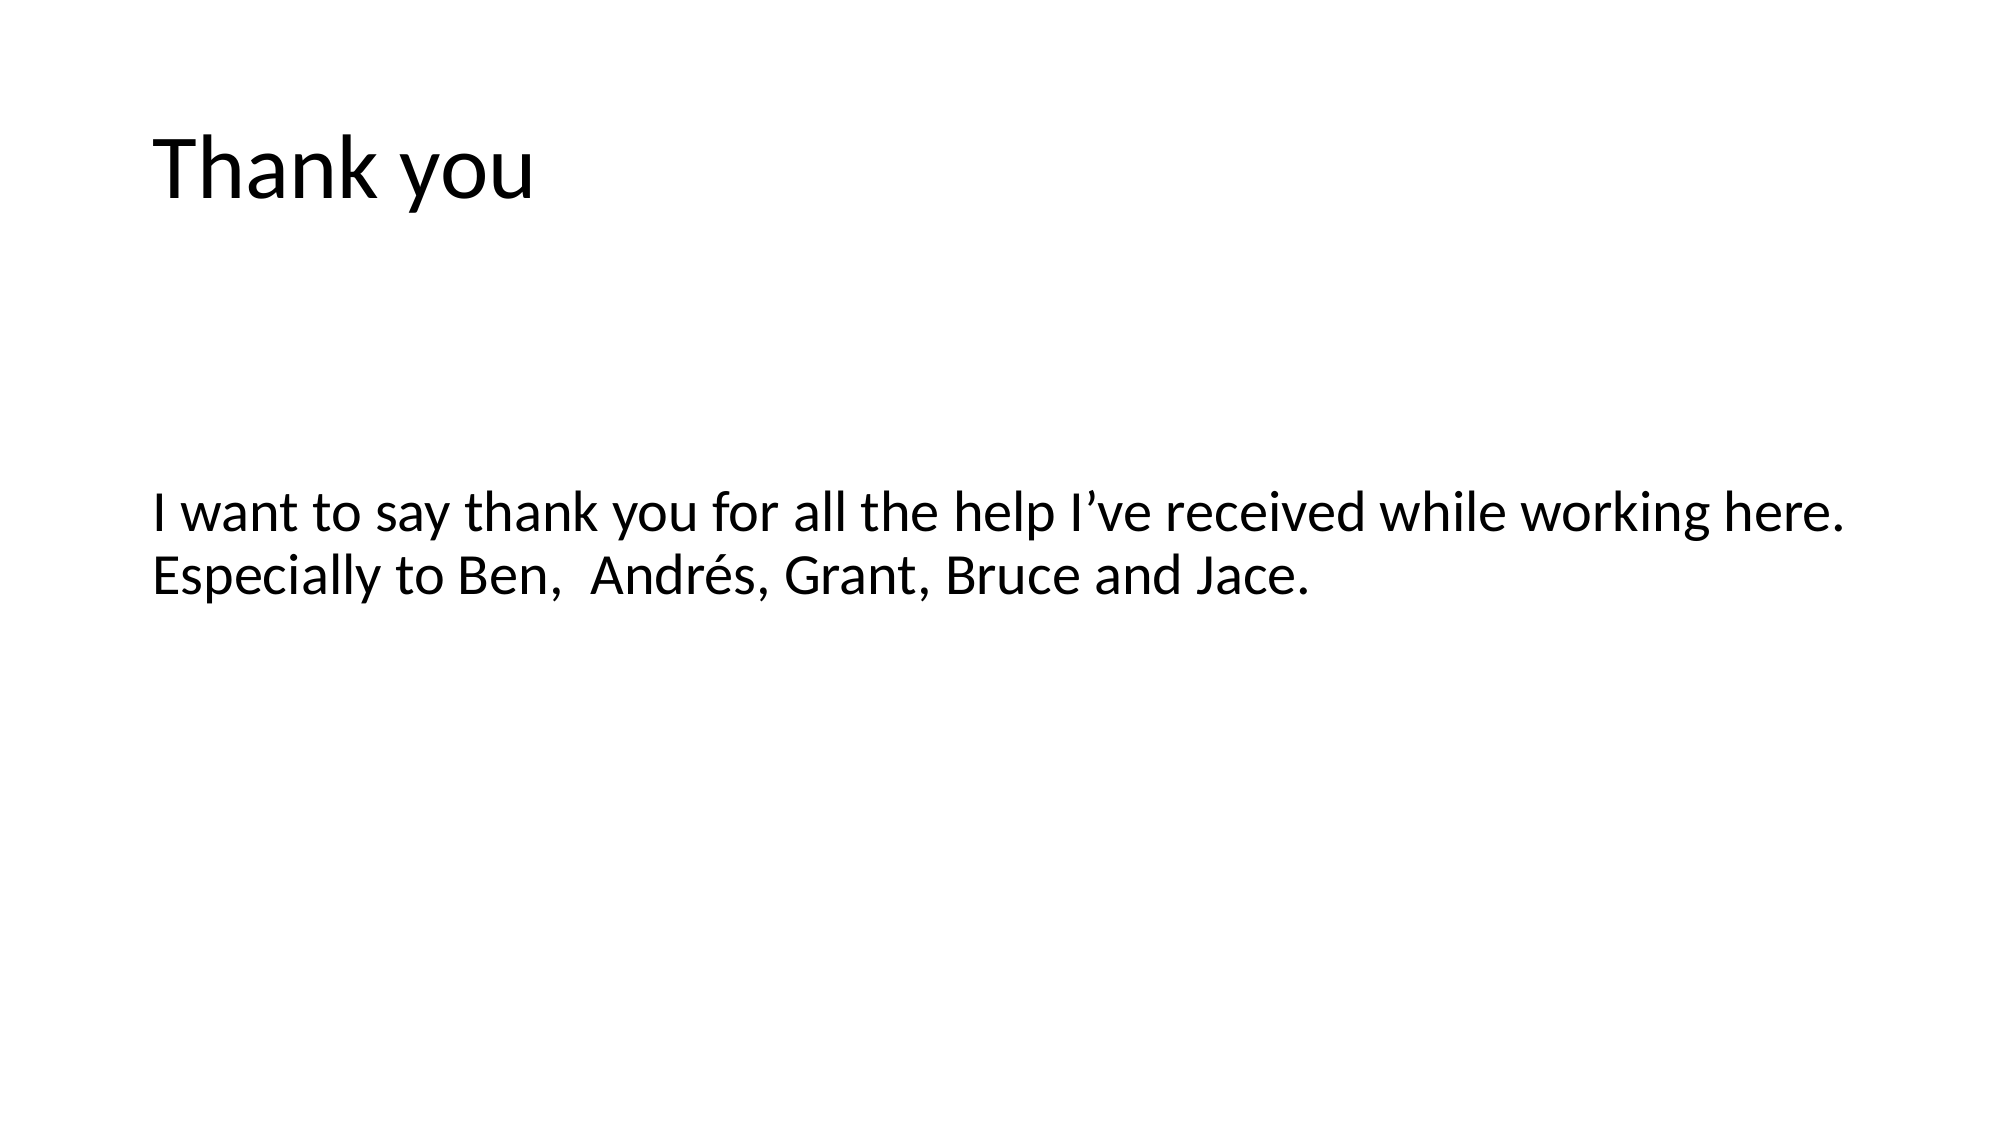

# Thank you

I want to say thank you for all the help I’ve received while working here. Especially to Ben,  Andrés, Grant, Bruce and Jace.